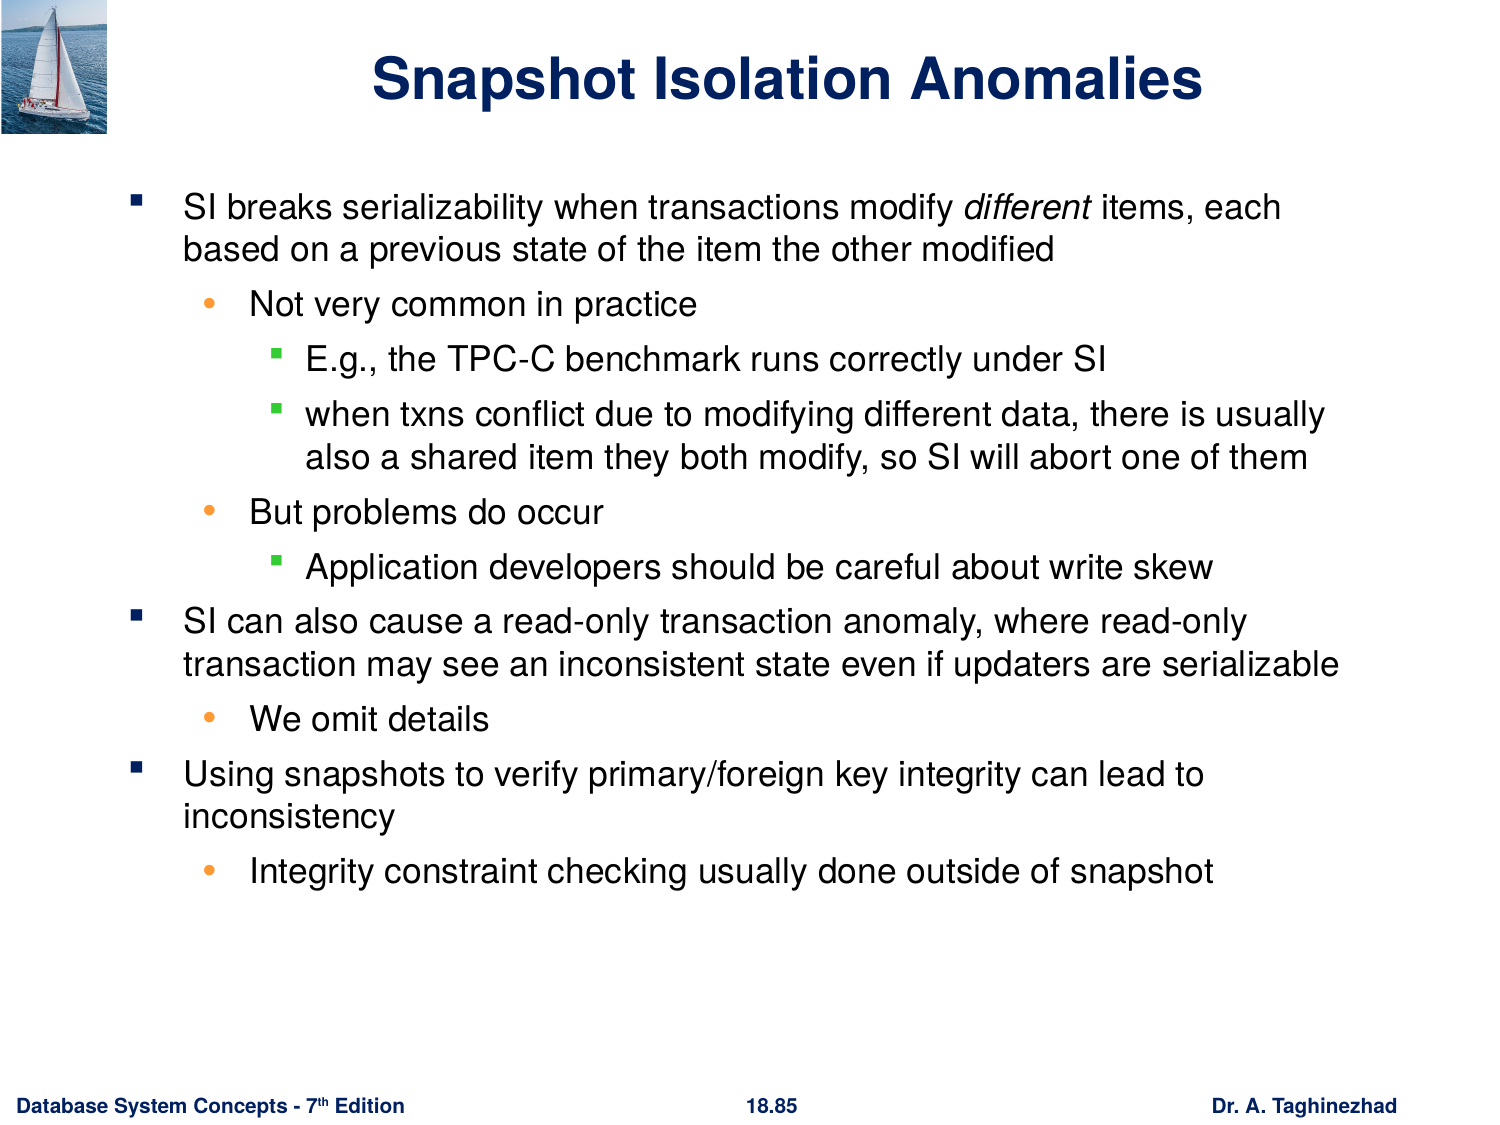

# Snapshot Isolation Anomalies
SI breaks serializability when transactions modify different items, each based on a previous state of the item the other modified
Not very common in practice
E.g., the TPC-C benchmark runs correctly under SI
when txns conflict due to modifying different data, there is usually also a shared item they both modify, so SI will abort one of them
But problems do occur
Application developers should be careful about write skew
SI can also cause a read-only transaction anomaly, where read-only transaction may see an inconsistent state even if updaters are serializable
We omit details
Using snapshots to verify primary/foreign key integrity can lead to inconsistency
Integrity constraint checking usually done outside of snapshot